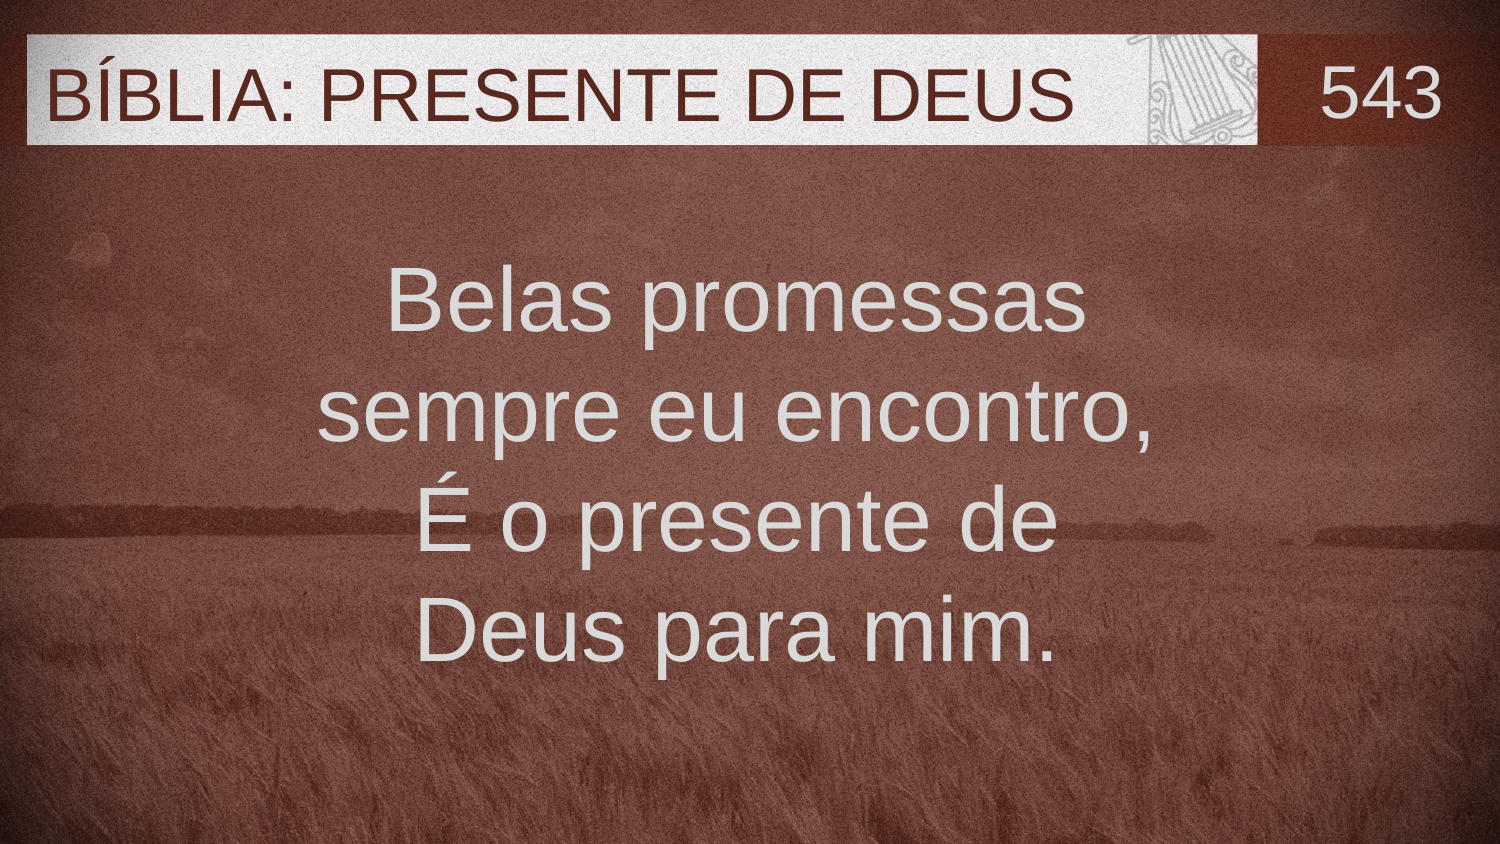

# BÍBLIA: PRESENTE DE DEUS
543
Belas promessas
sempre eu encontro,
É o presente de
Deus para mim.